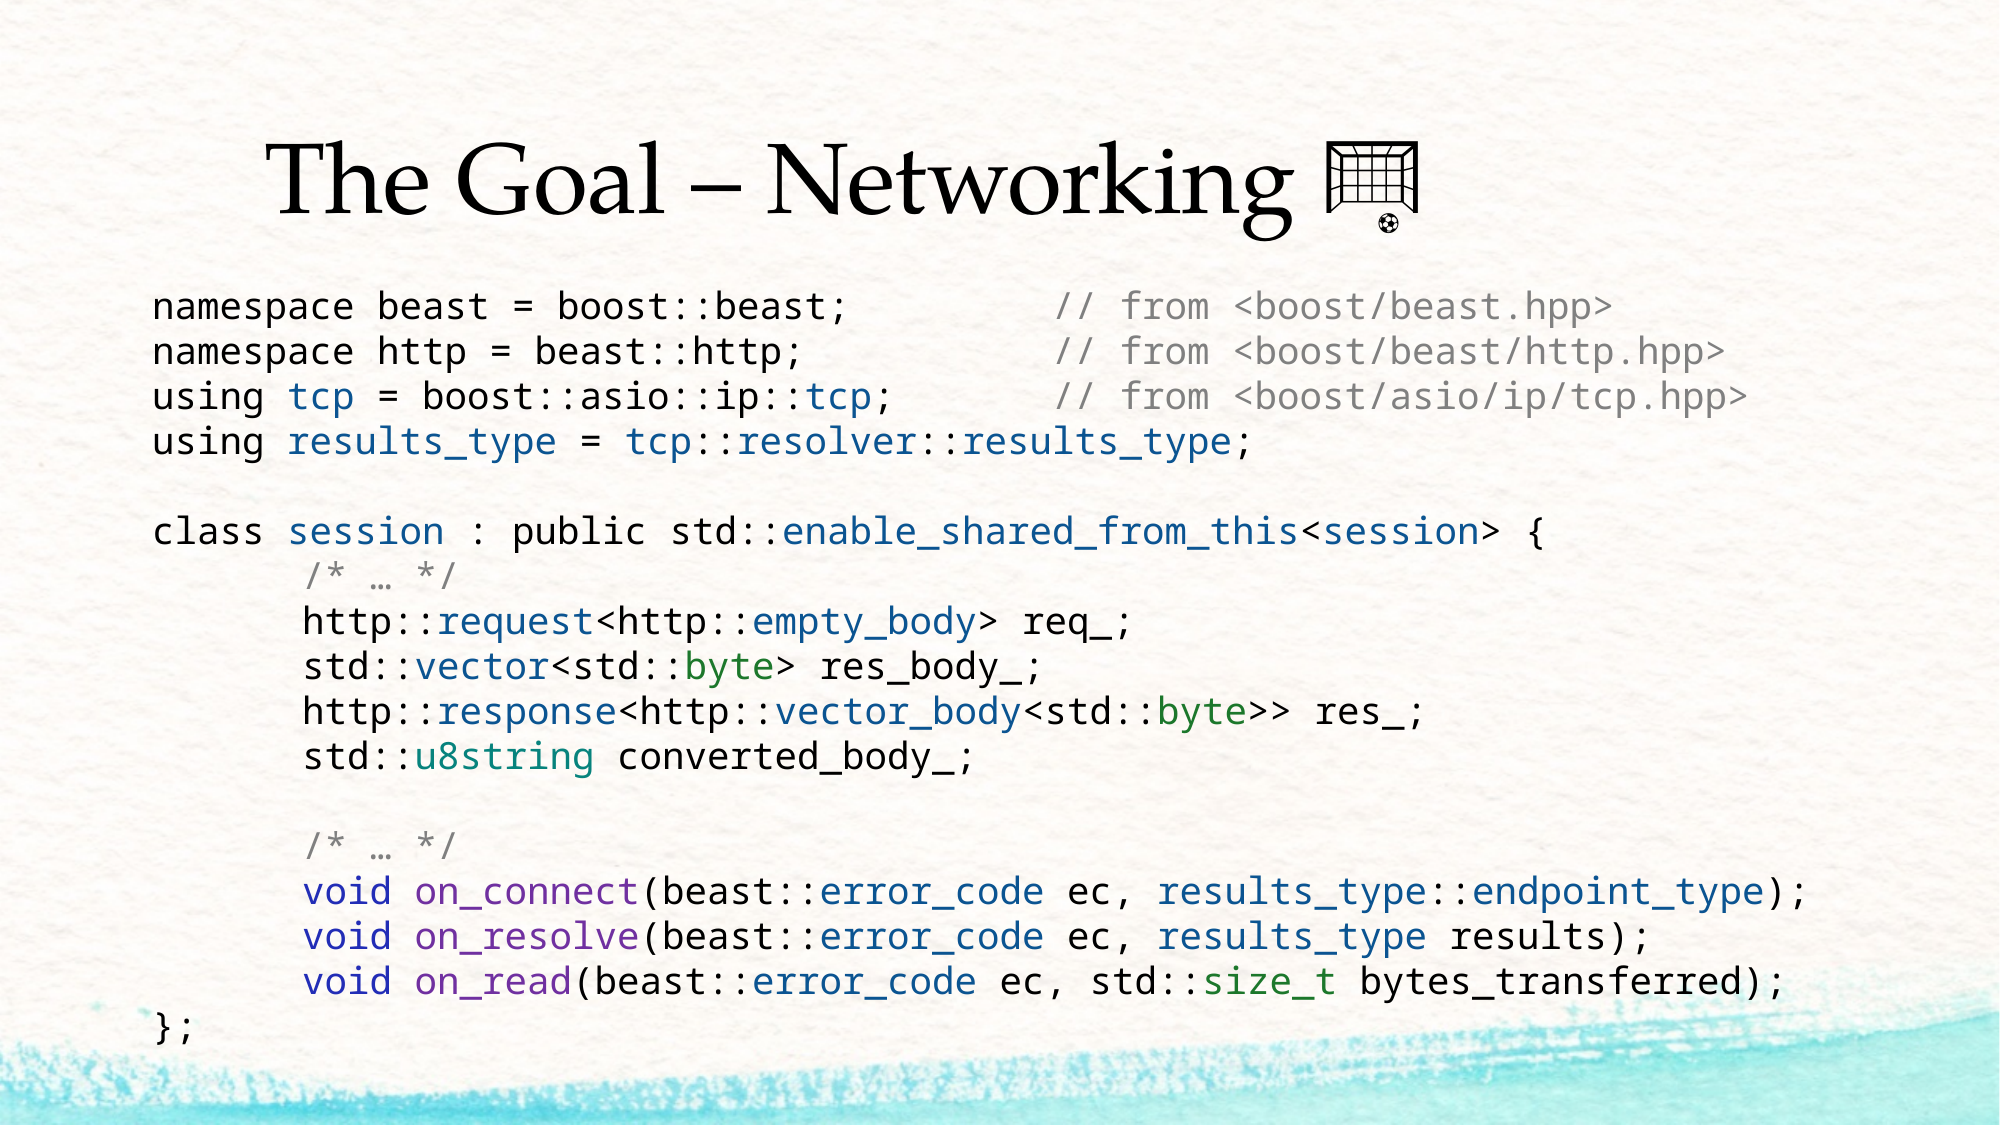

# The Goal – Networking 🥅
namespace beast = boost::beast;         // from <boost/beast.hpp>
namespace http = beast::http;           // from <boost/beast/http.hpp>
using tcp = boost::asio::ip::tcp;       // from <boost/asio/ip/tcp.hpp>
using results_type = tcp::resolver::results_type;
class session : public std::enable_shared_from_this<session> {
	/* … */
	http::request<http::empty_body> req_;
	std::vector<std::byte> res_body_;
	http::response<http::vector_body<std::byte>> res_;
	std::u8string converted_body_;
	/* … */
	void on_connect(beast::error_code ec, results_type::endpoint_type);
	void on_resolve(beast::error_code ec, results_type results);
	void on_read(beast::error_code ec, std::size_t bytes_transferred);
};